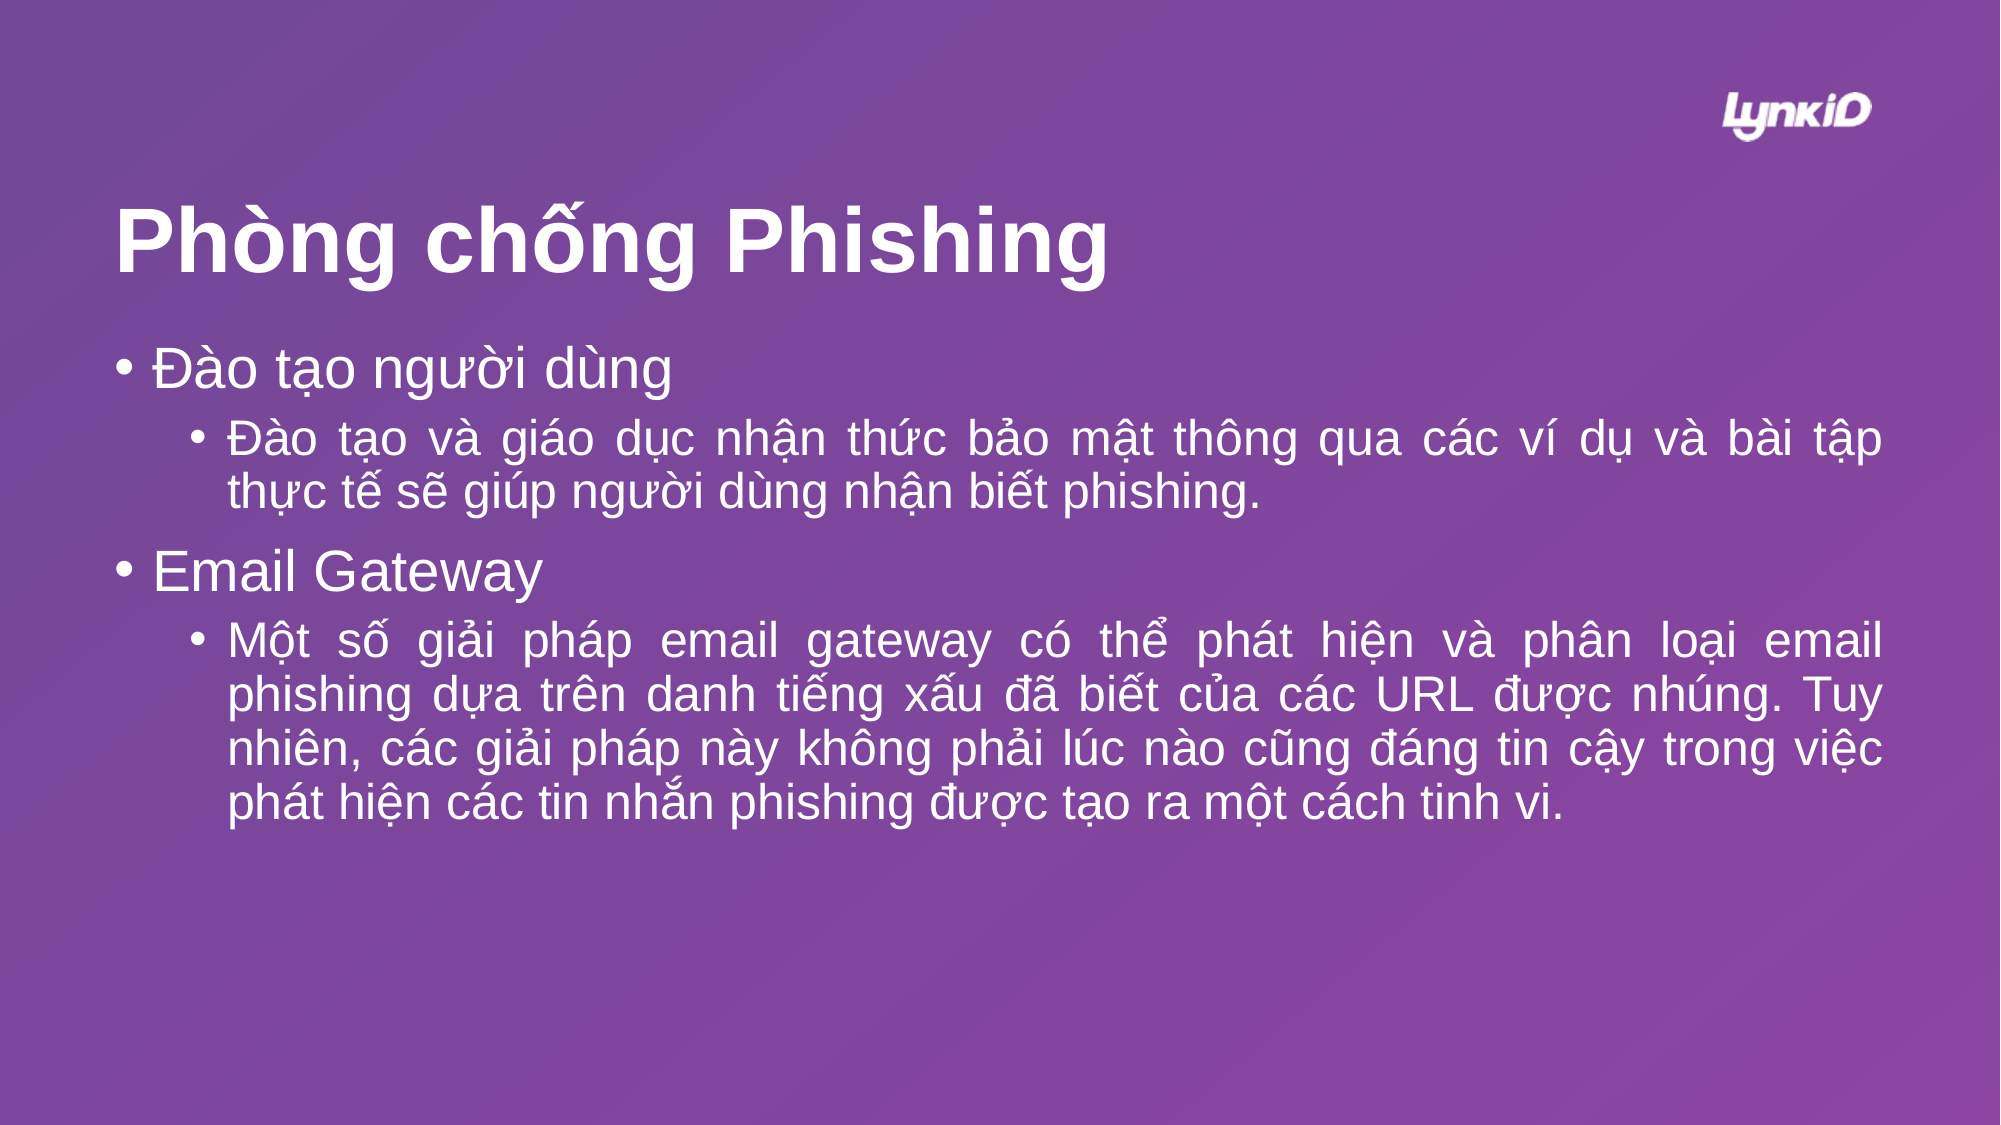

Phòng chống Phishing
Đào tạo người dùng
Đào tạo và giáo dục nhận thức bảo mật thông qua các ví dụ và bài tập thực tế sẽ giúp người dùng nhận biết phishing.
Email Gateway
Một số giải pháp email gateway có thể phát hiện và phân loại email phishing dựa trên danh tiếng xấu đã biết của các URL được nhúng. Tuy nhiên, các giải pháp này không phải lúc nào cũng đáng tin cậy trong việc phát hiện các tin nhắn phishing được tạo ra một cách tinh vi.